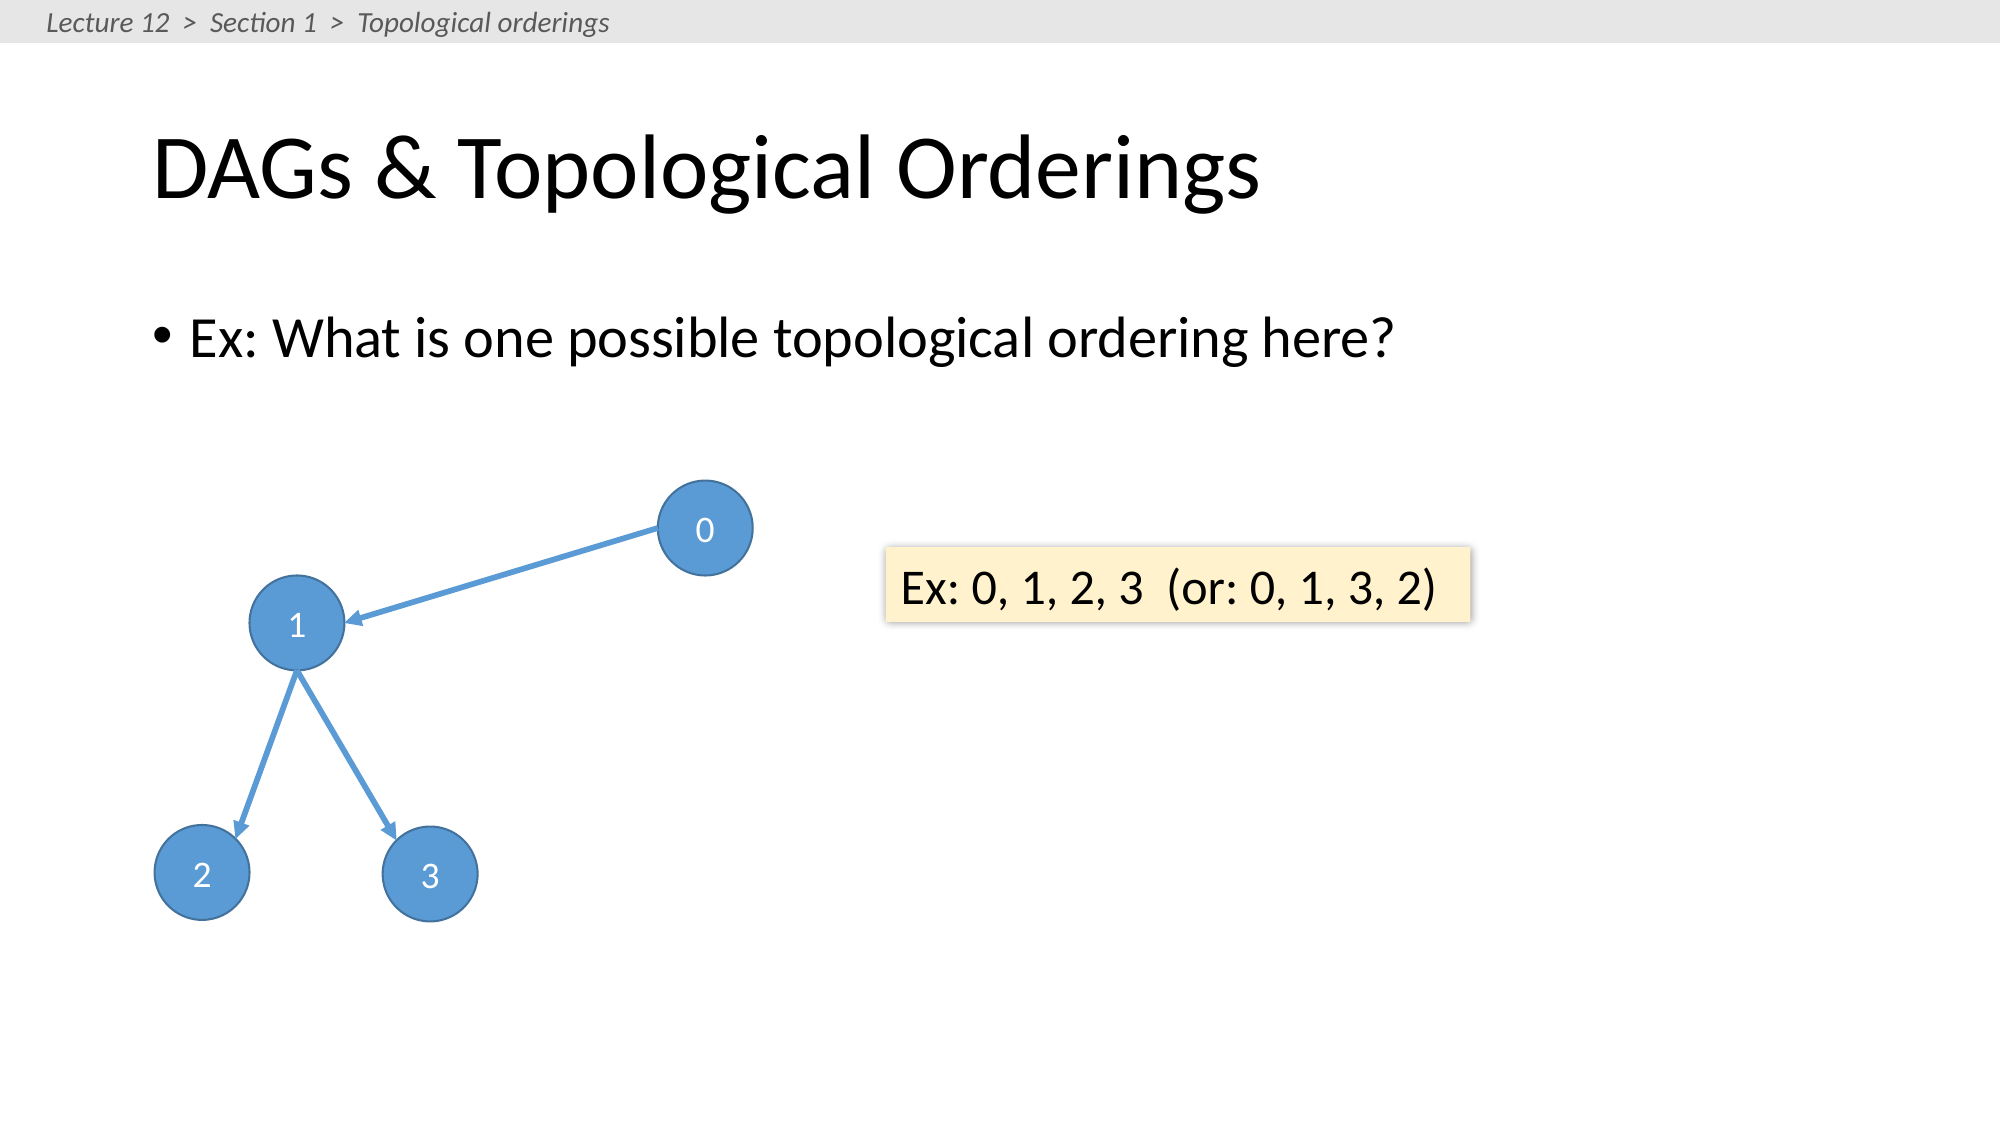

Lecture 12  >  Section 1  >  Topological orderings
# DAGs & Topological Orderings
Ex: What is one possible topological ordering here?
0
Ex: 0, 1, 2, 3  (or: 0, 1, 3, 2)
1
2
3